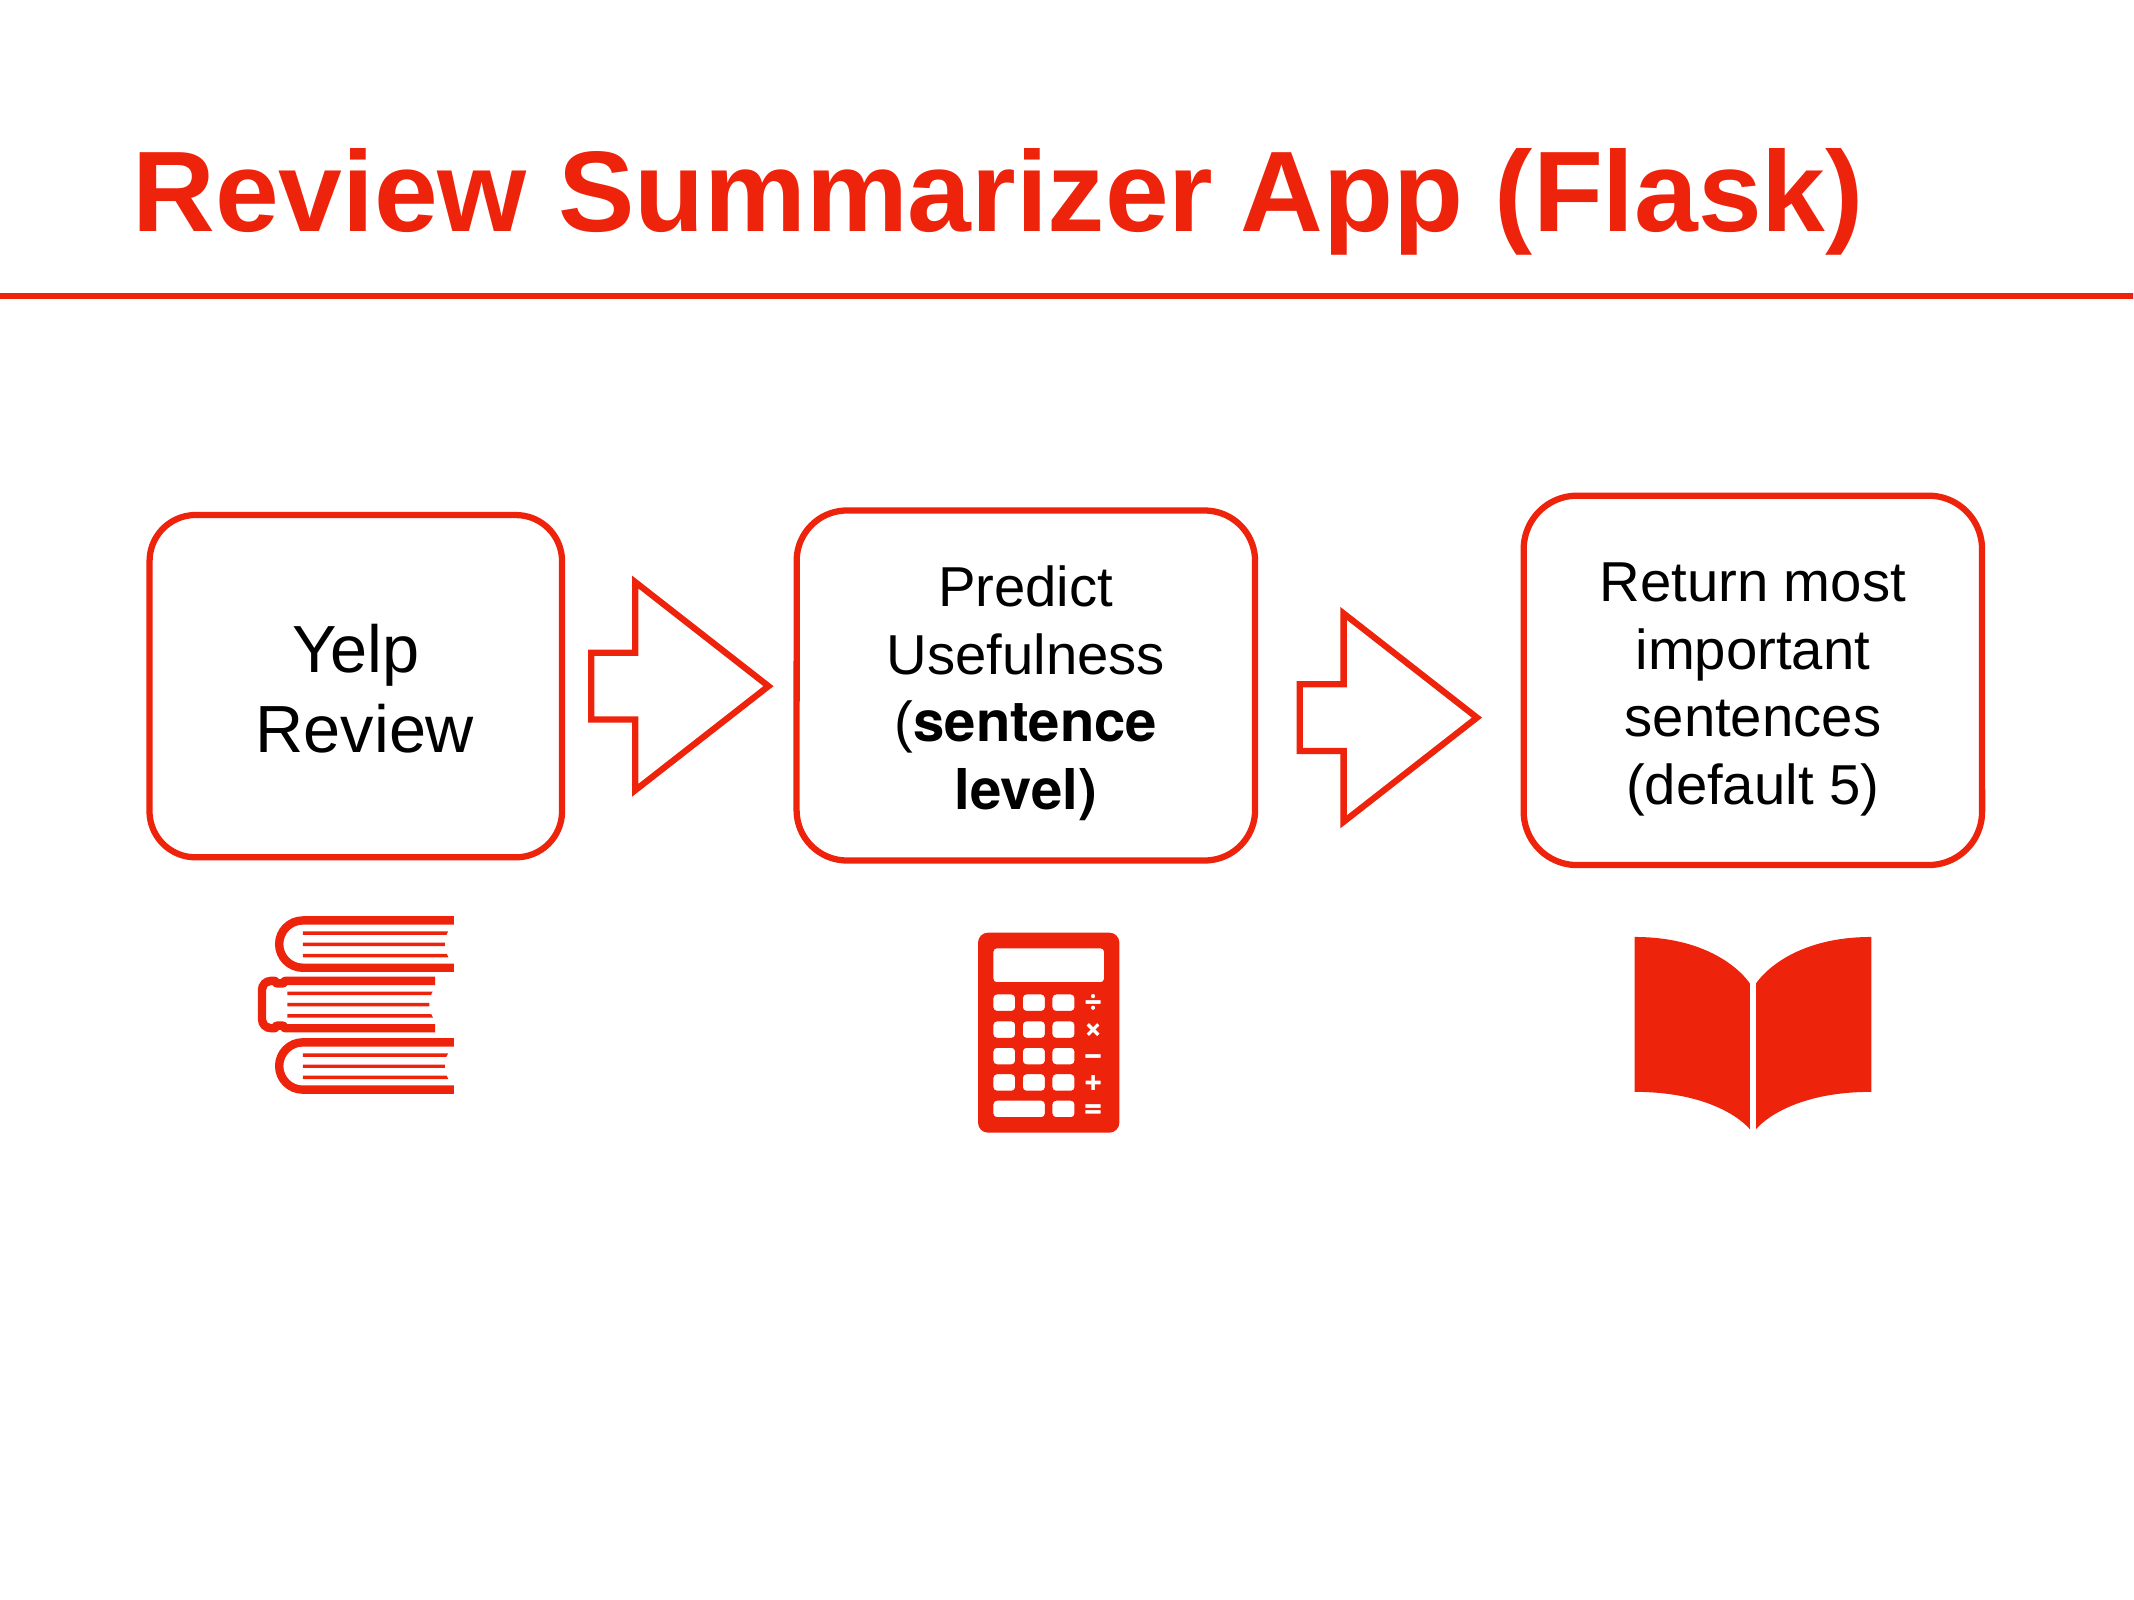

Review Summarizer App (Flask)

Return most important sentences
(default 5)

Predict Usefulness (sentence level)

Yelp
 Review